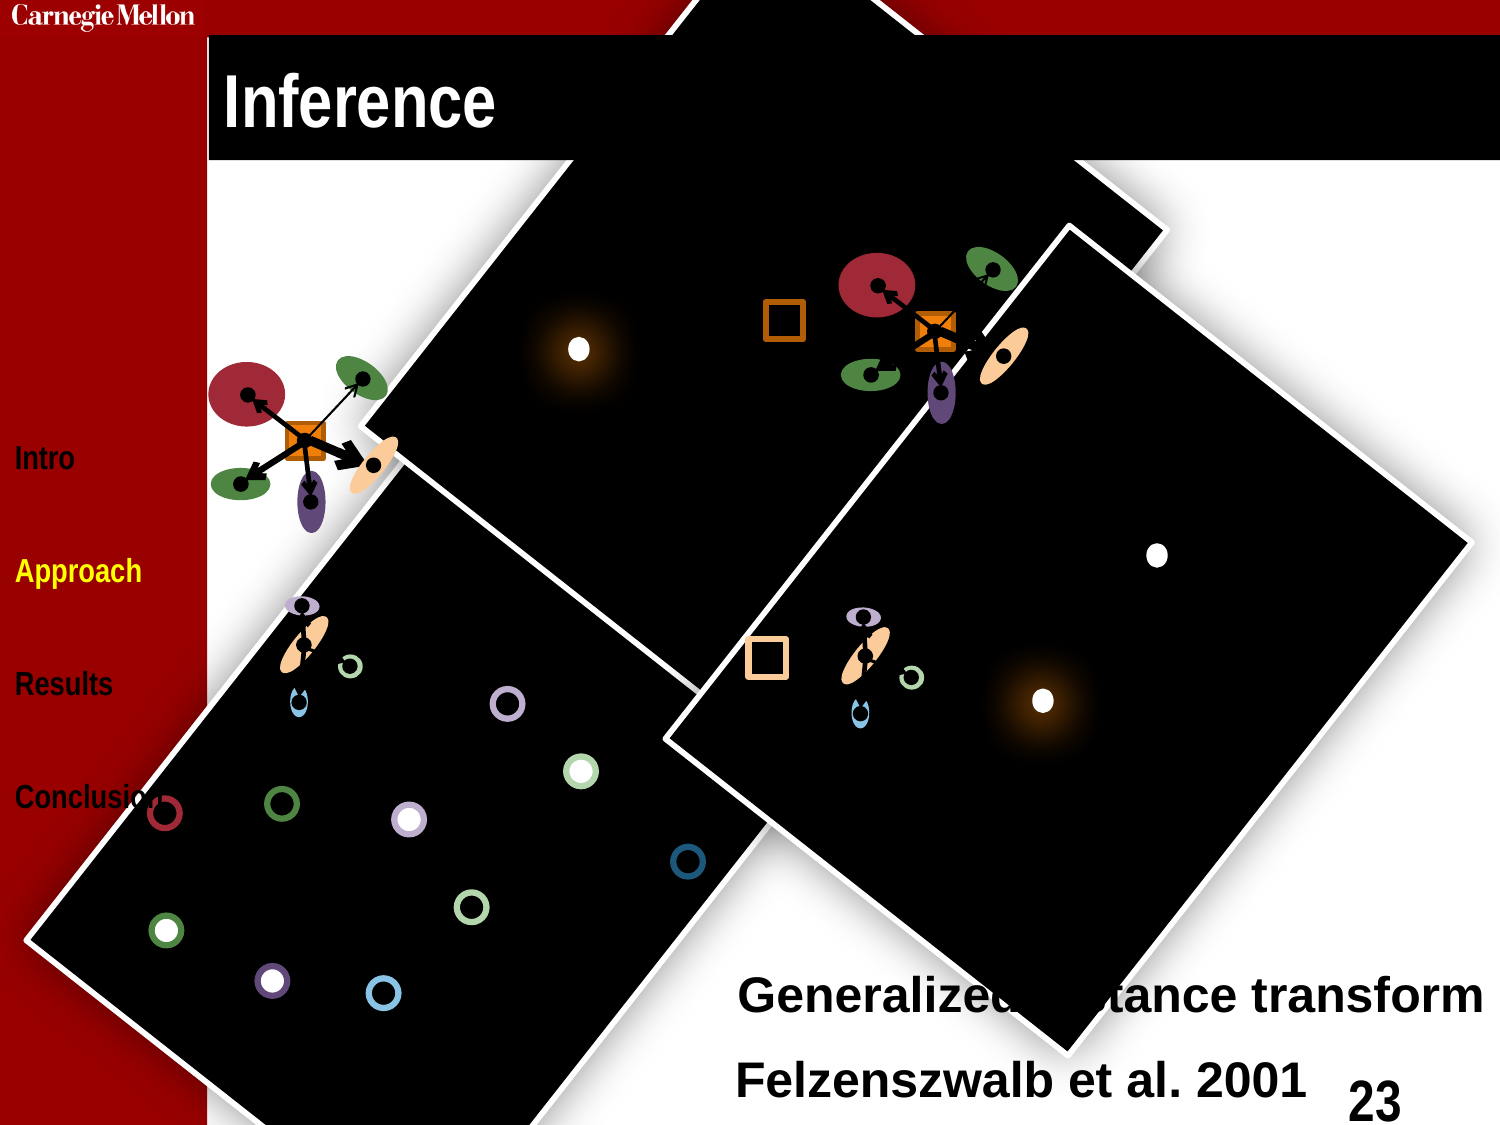

# Inference

Intro

Approach

Results

Conclusion

Generalized distance transform
Felzenszwalb et al. 2001